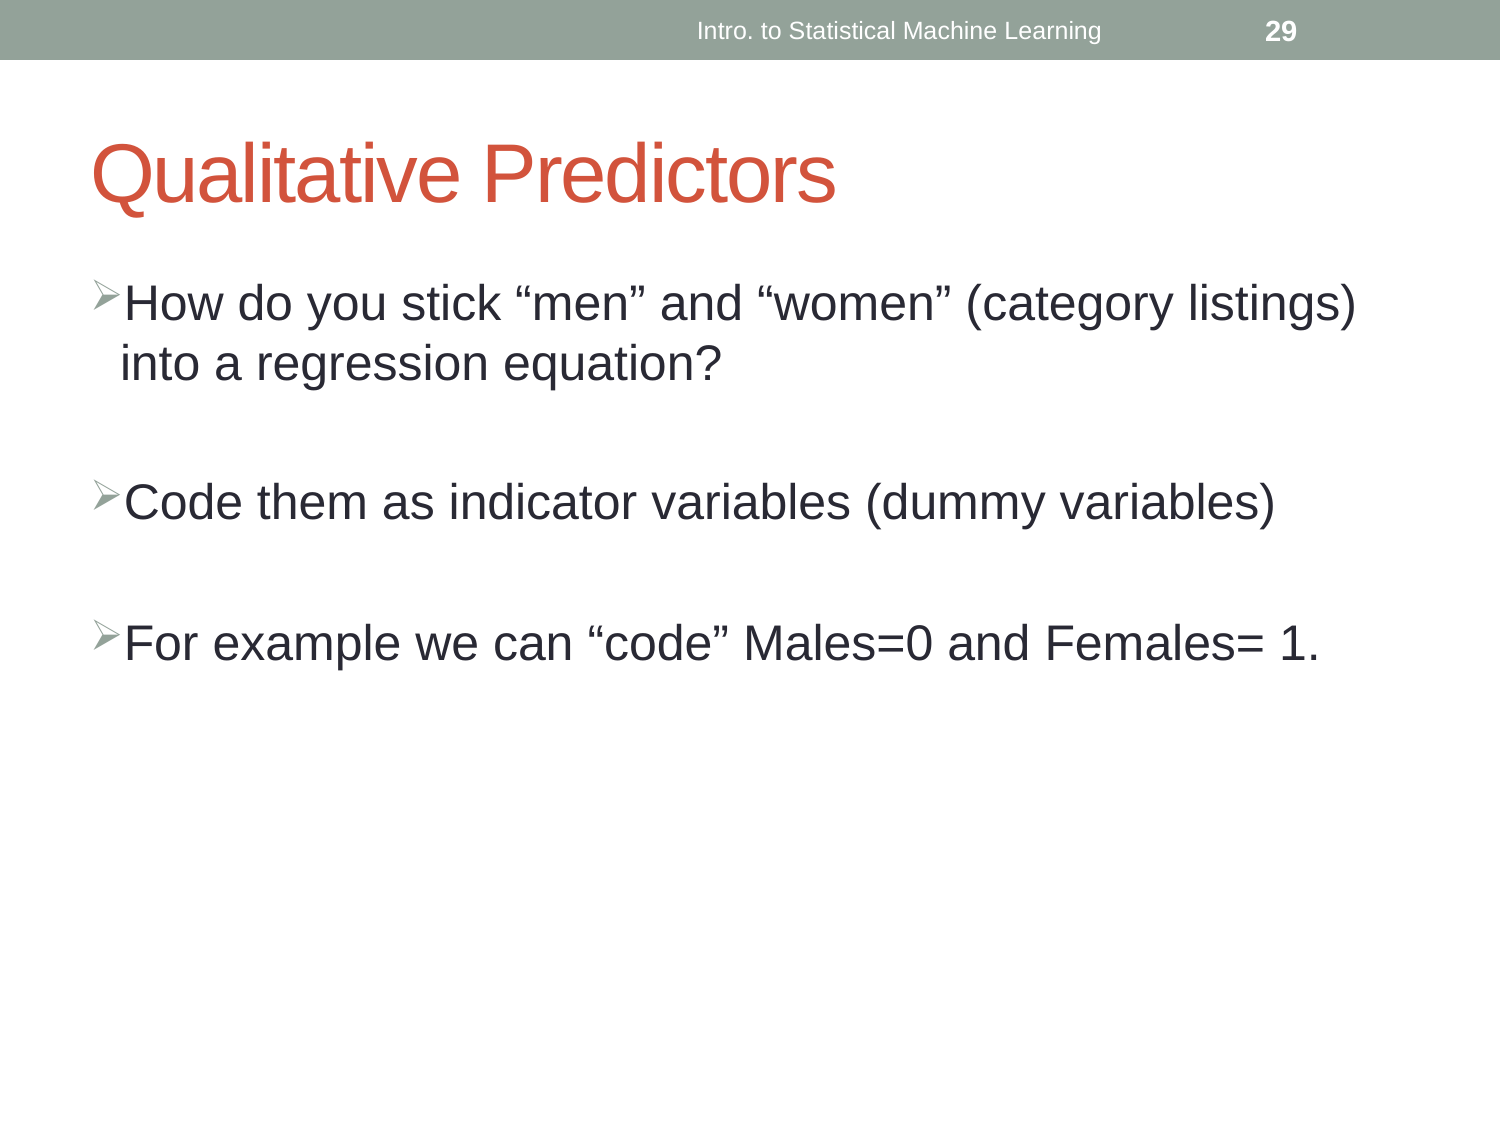

Intro. to Statistical Machine Learning
29
# Qualitative Predictors
How do you stick “men” and “women” (category listings) into a regression equation?

Code them as indicator variables (dummy variables)

For example we can “code” Males=0 and Females= 1.